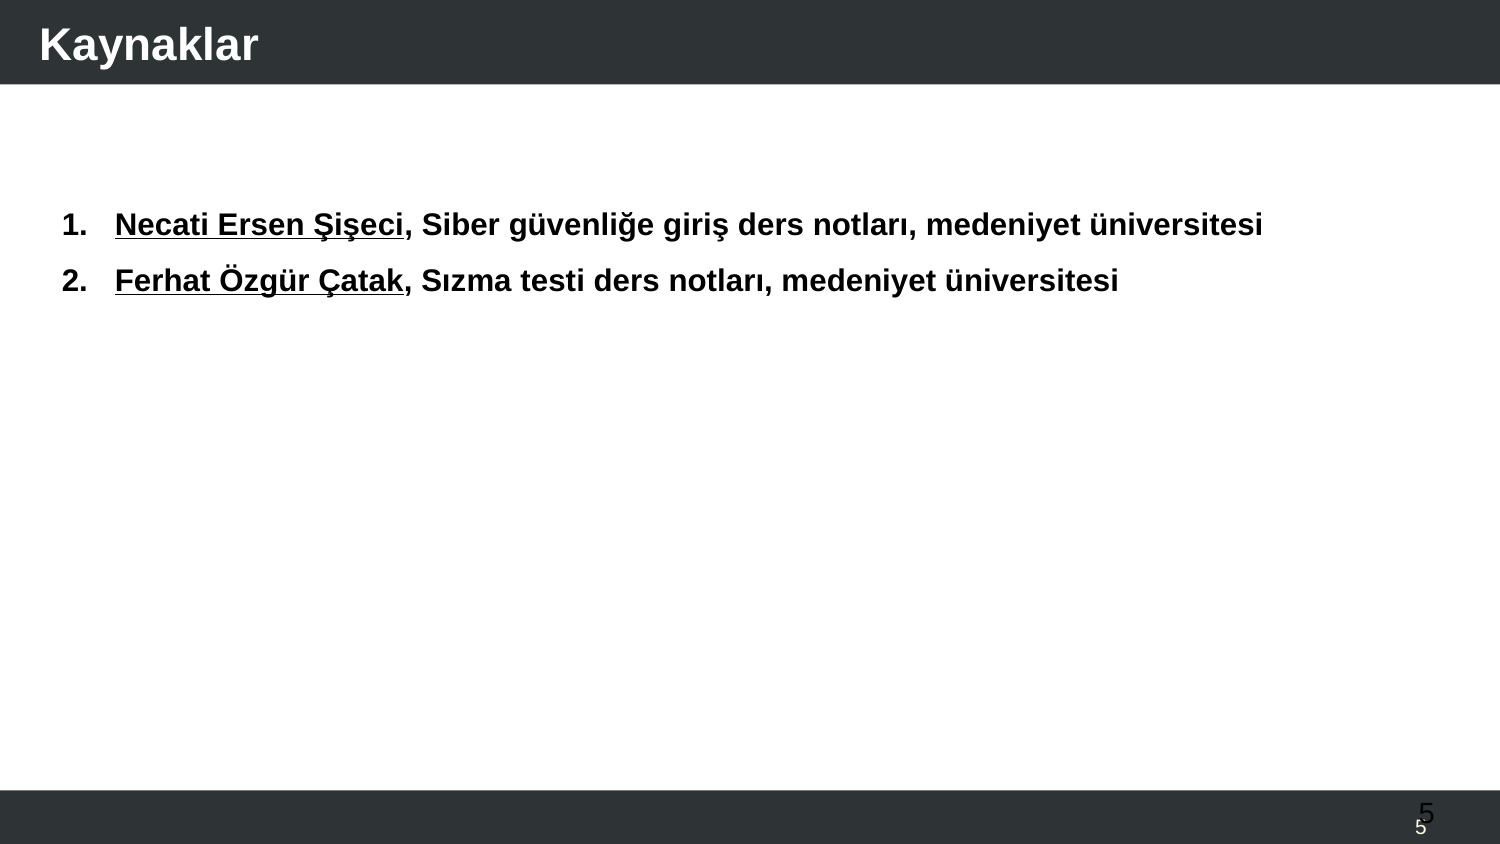

Kaynaklar
Necati Ersen Şişeci, Siber güvenliğe giriş ders notları, medeniyet üniversitesi
Ferhat Özgür Çatak, Sızma testi ders notları, medeniyet üniversitesi

5
5